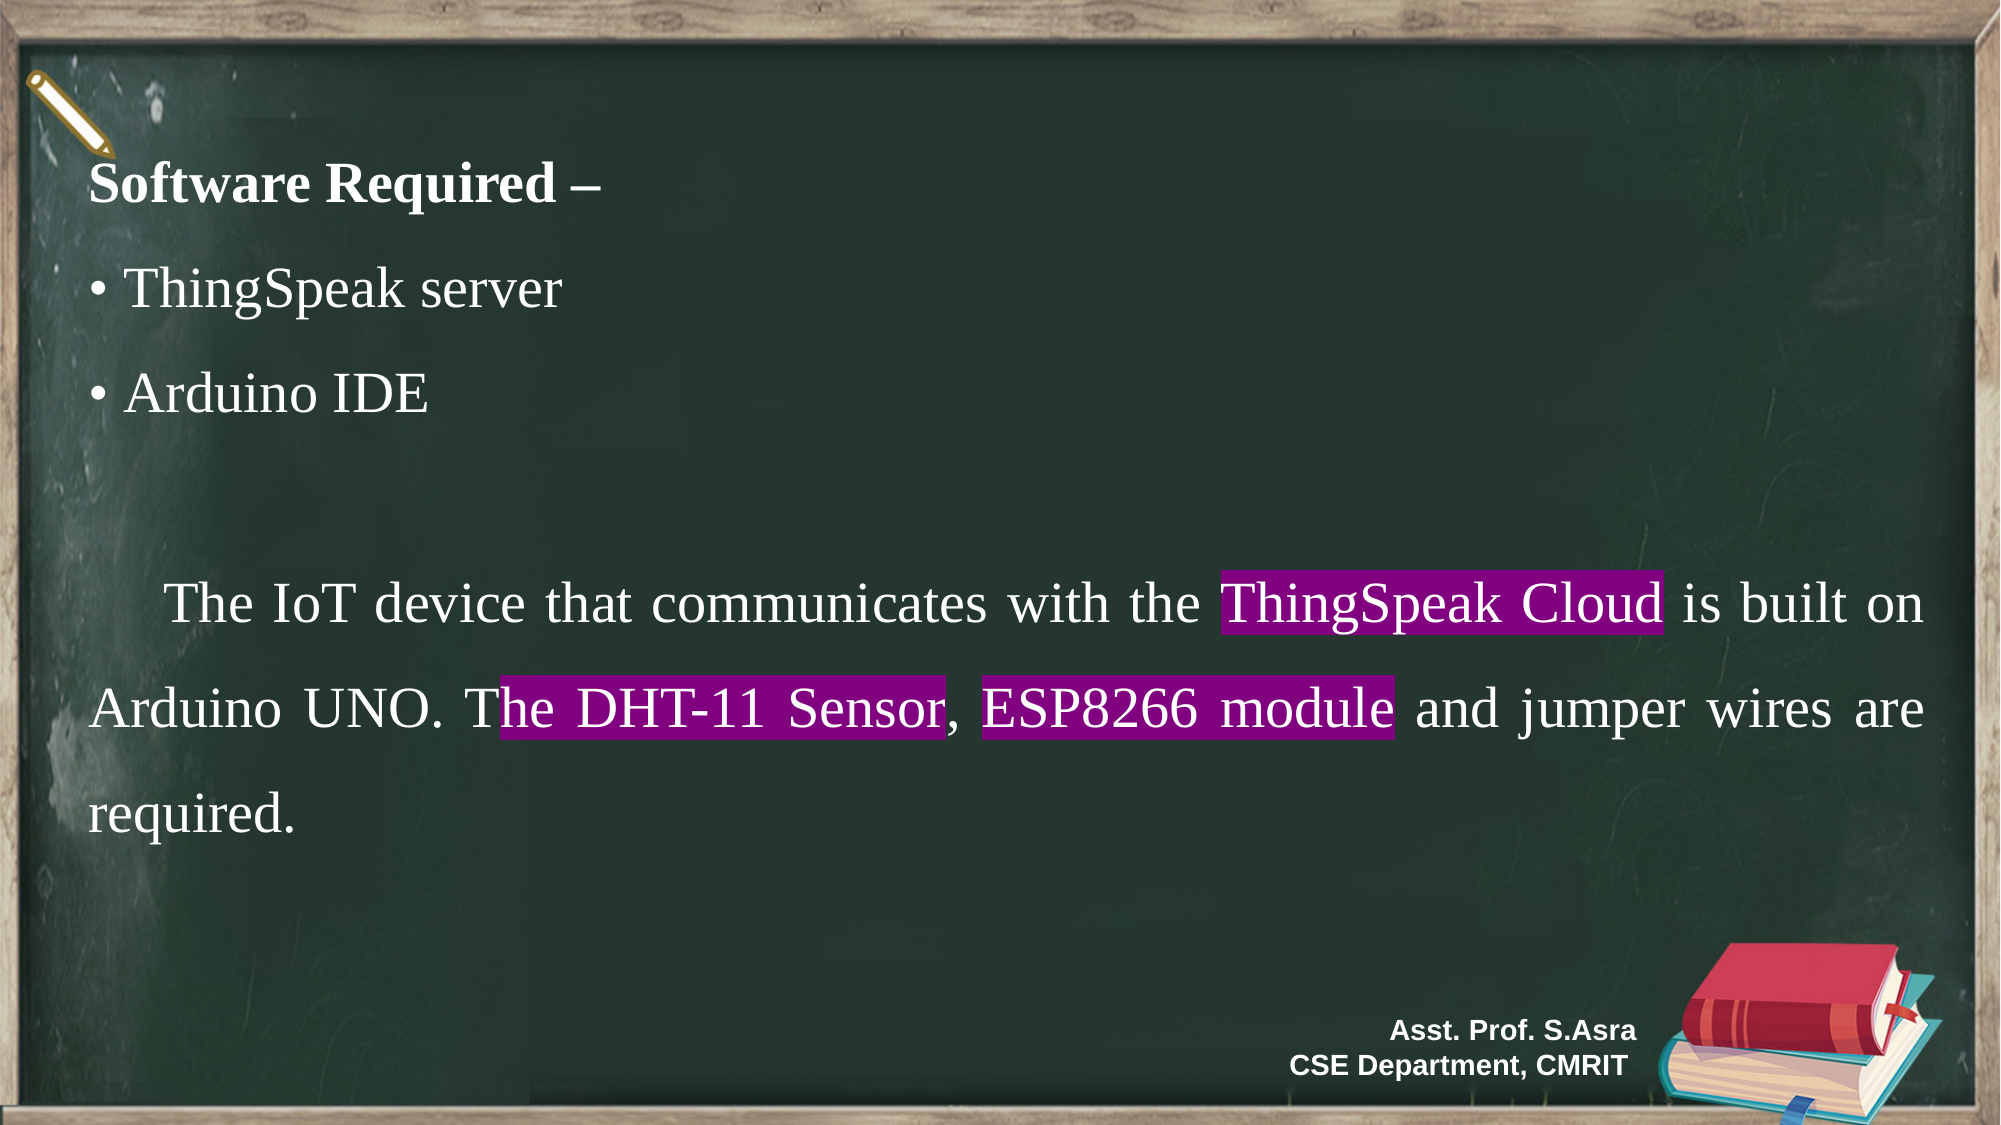

Software Required –
• ThingSpeak server
• Arduino IDE

The IoT device that communicates with the ThingSpeak Cloud is built on Arduino UNO. The DHT-11 Sensor, ESP8266 module and jumper wires are required.
Asst. Prof. S.Asra
CSE Department, CMRIT